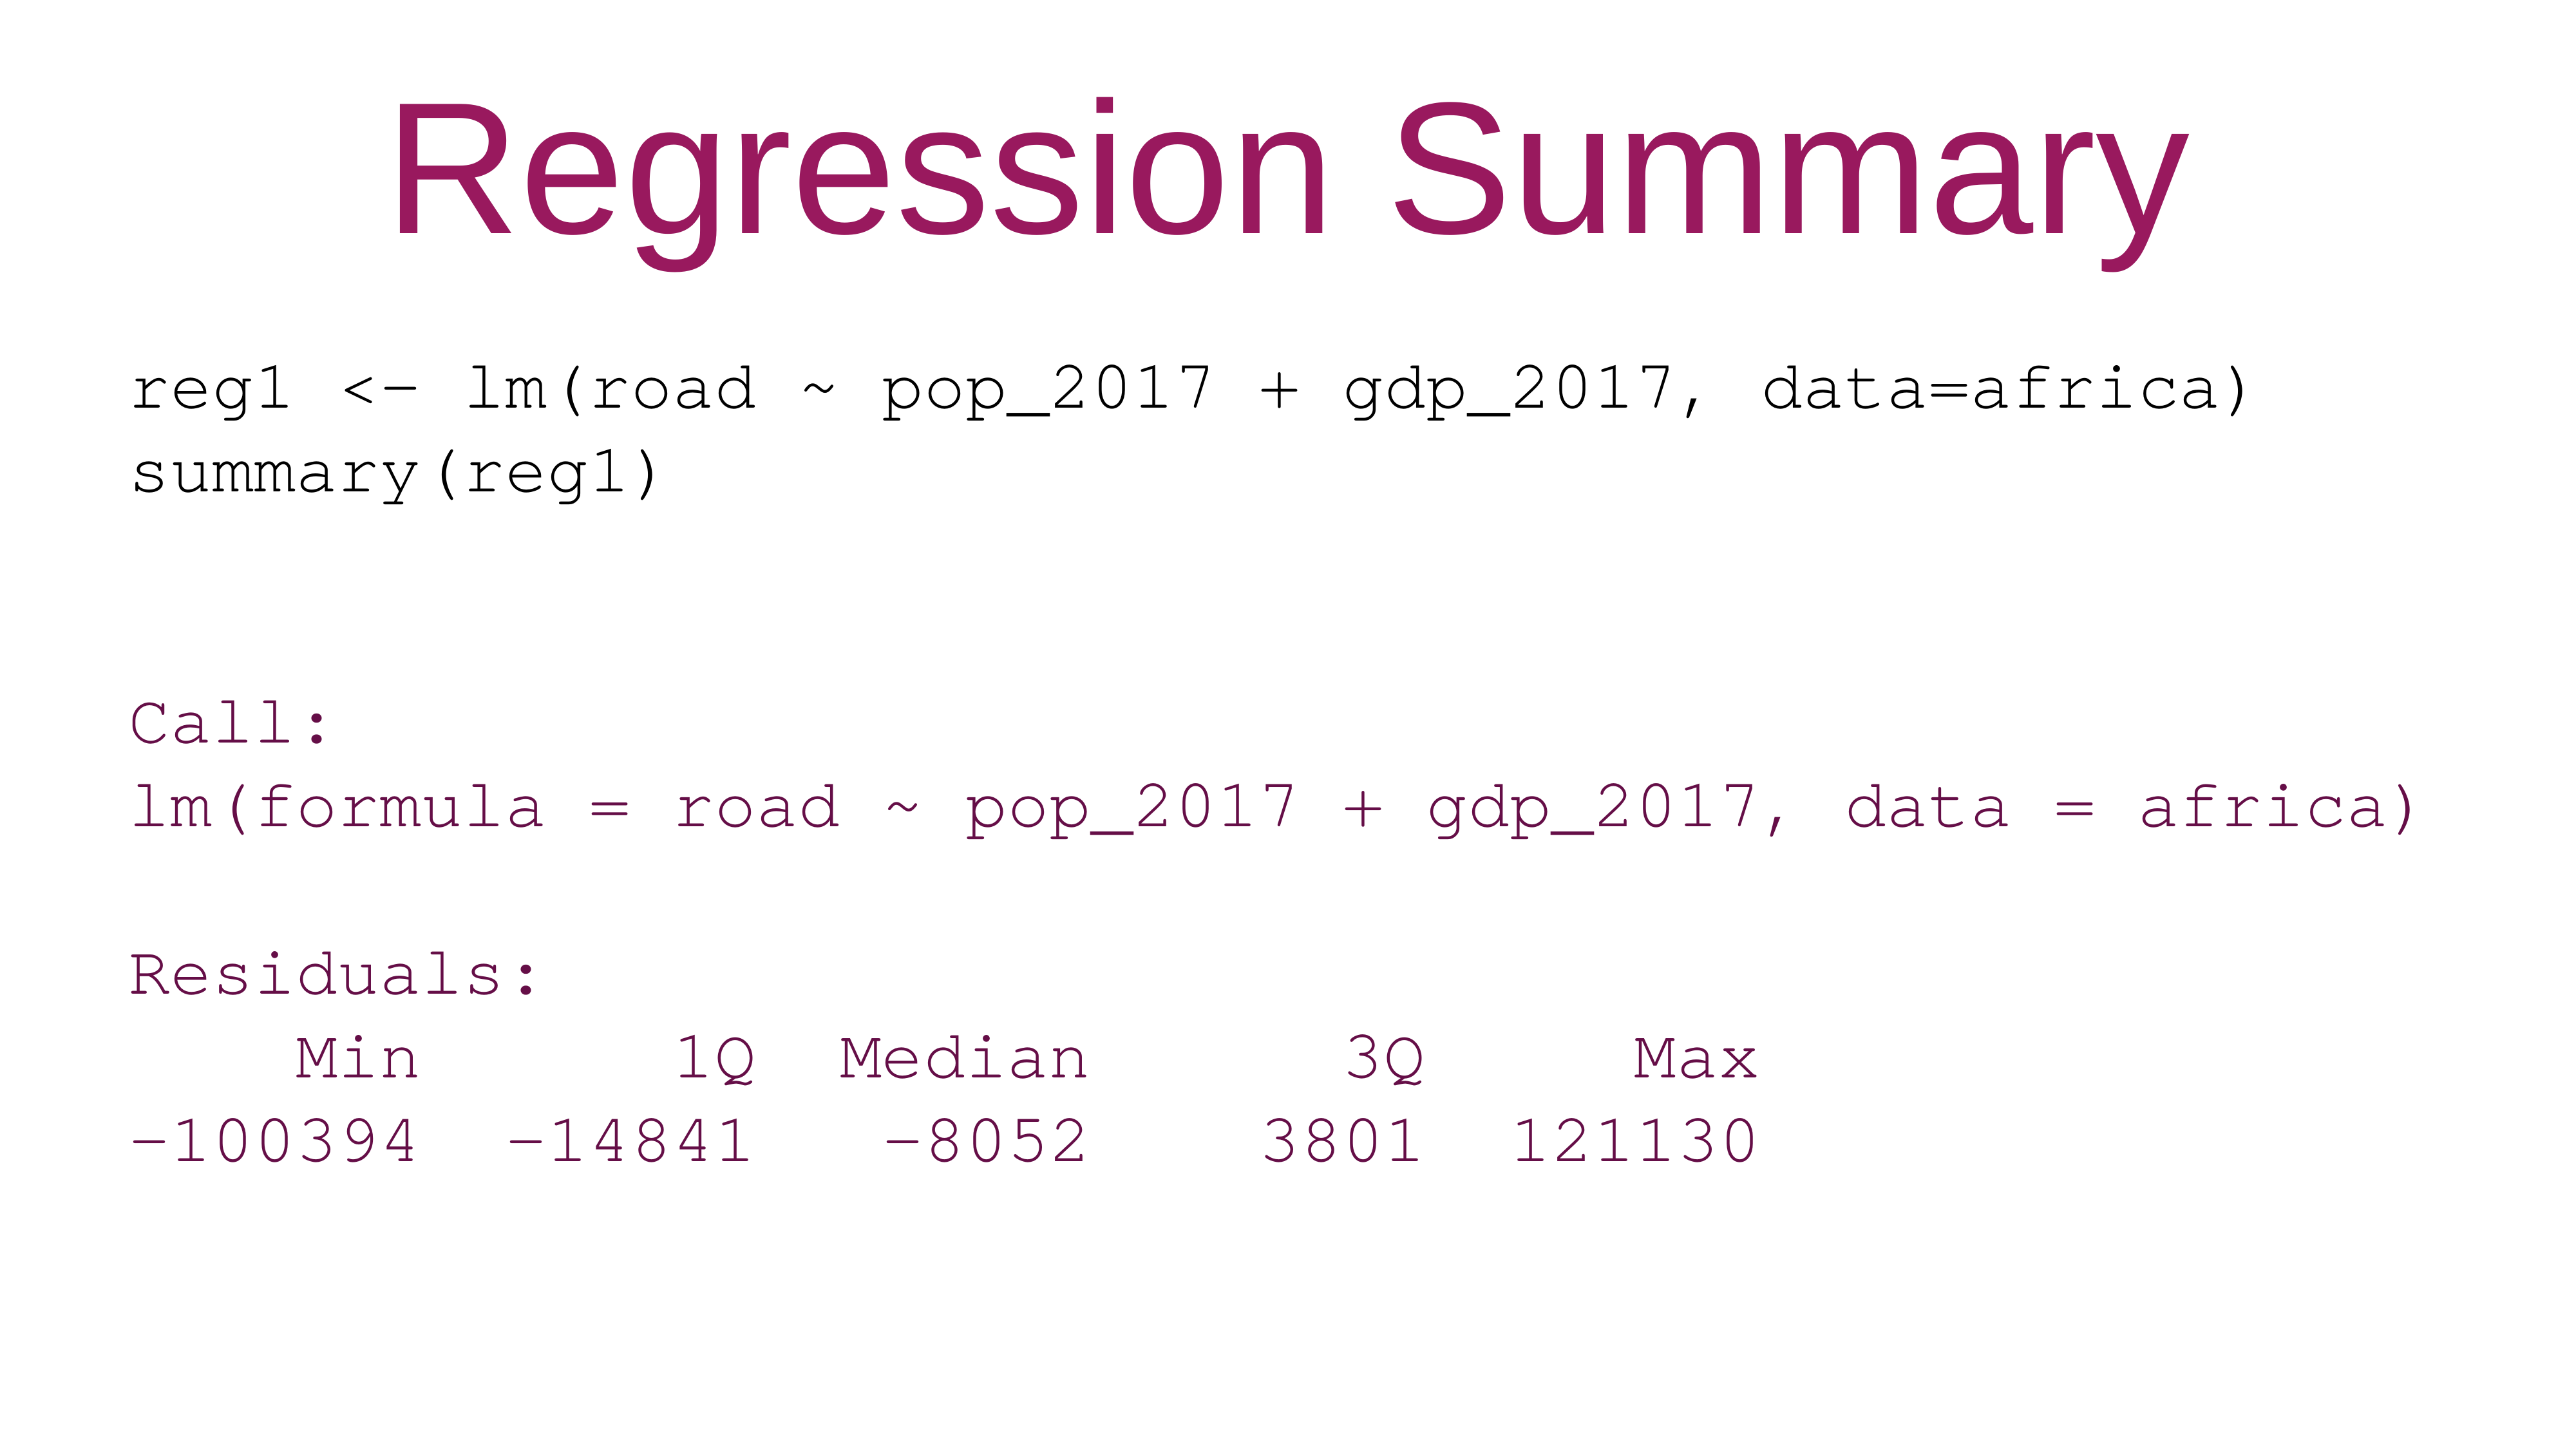

Regression Summary
reg1 <- lm(road ~ pop_2017 + gdp_2017, data=africa)
summary(reg1)

Call:
lm(formula = road ~ pop_2017 + gdp_2017, data = africa)

Residuals:
    Min      1Q  Median      3Q     Max
-100394  -14841   -8052    3801  121130